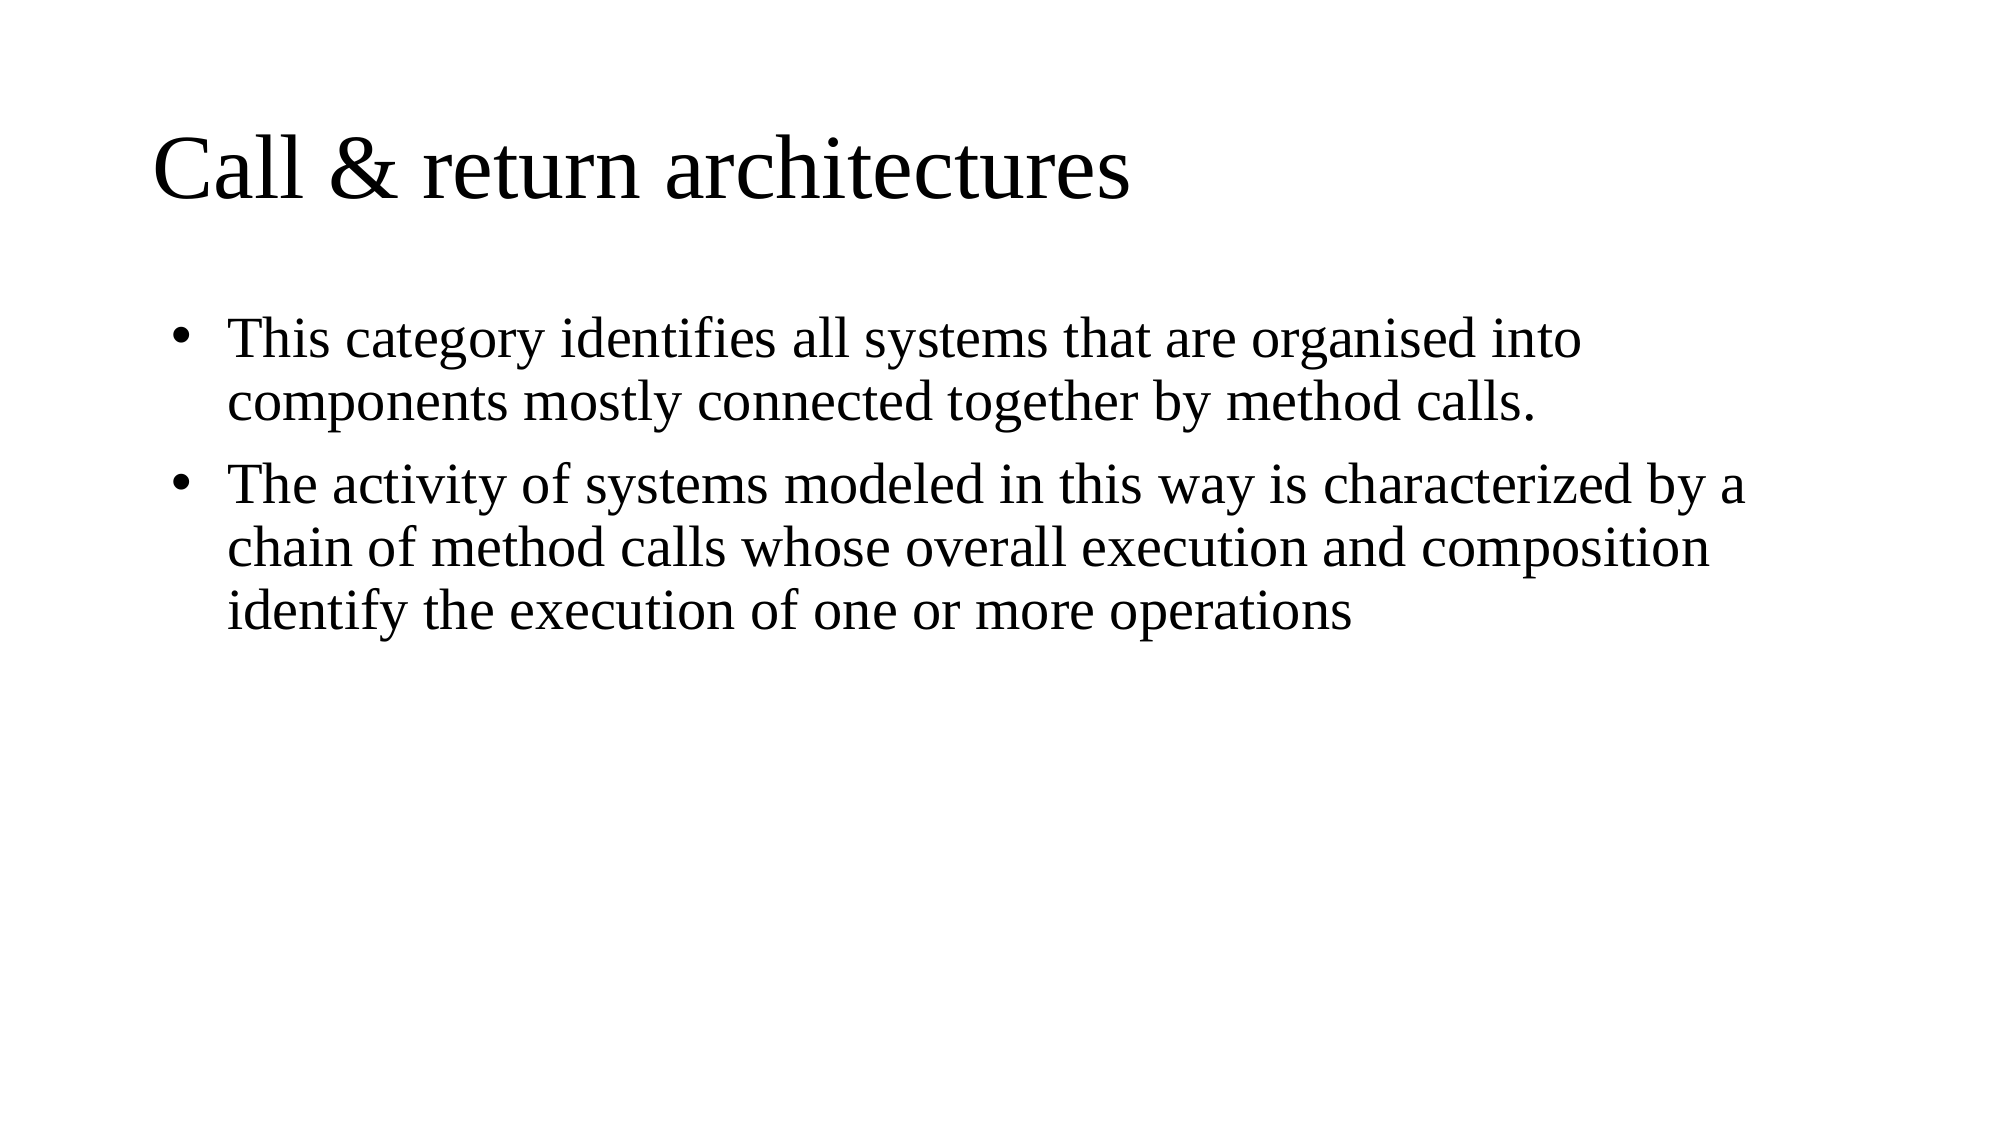

# Call & return architectures
This category identifies all systems that are organised into components mostly connected together by method calls.
The activity of systems modeled in this way is characterized by a chain of method calls whose overall execution and composition identify the execution of one or more operations